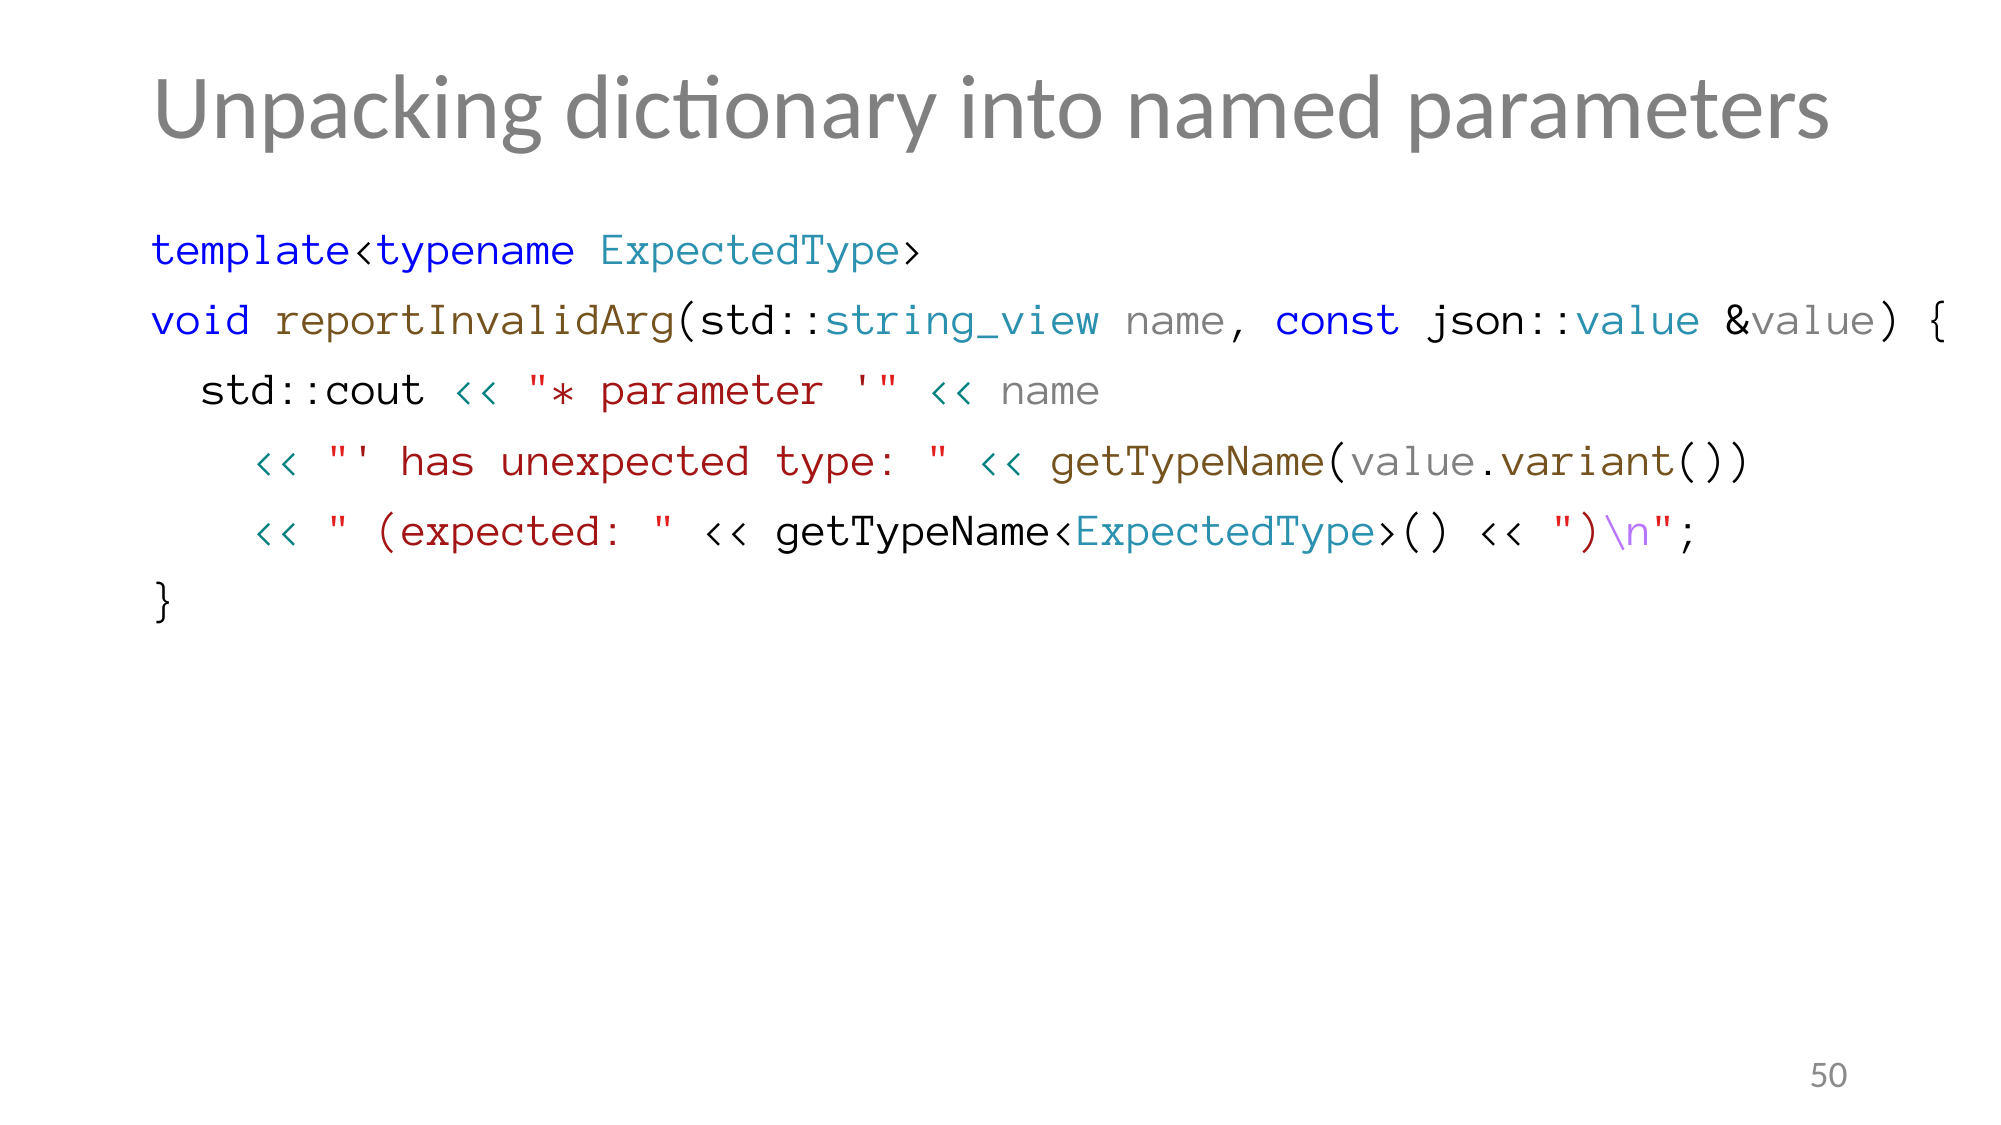

# Unpacking dictionary into named parameters
template<typename ExpectedType>
void reportInvalidArg(std::string_view name, const json::value &value) {
  std::cout << "* parameter '" << name
    << "' has unexpected type: " << getTypeName(value.variant())
    << " (expected: " << getTypeName<ExpectedType>() << ")\n";
}
50